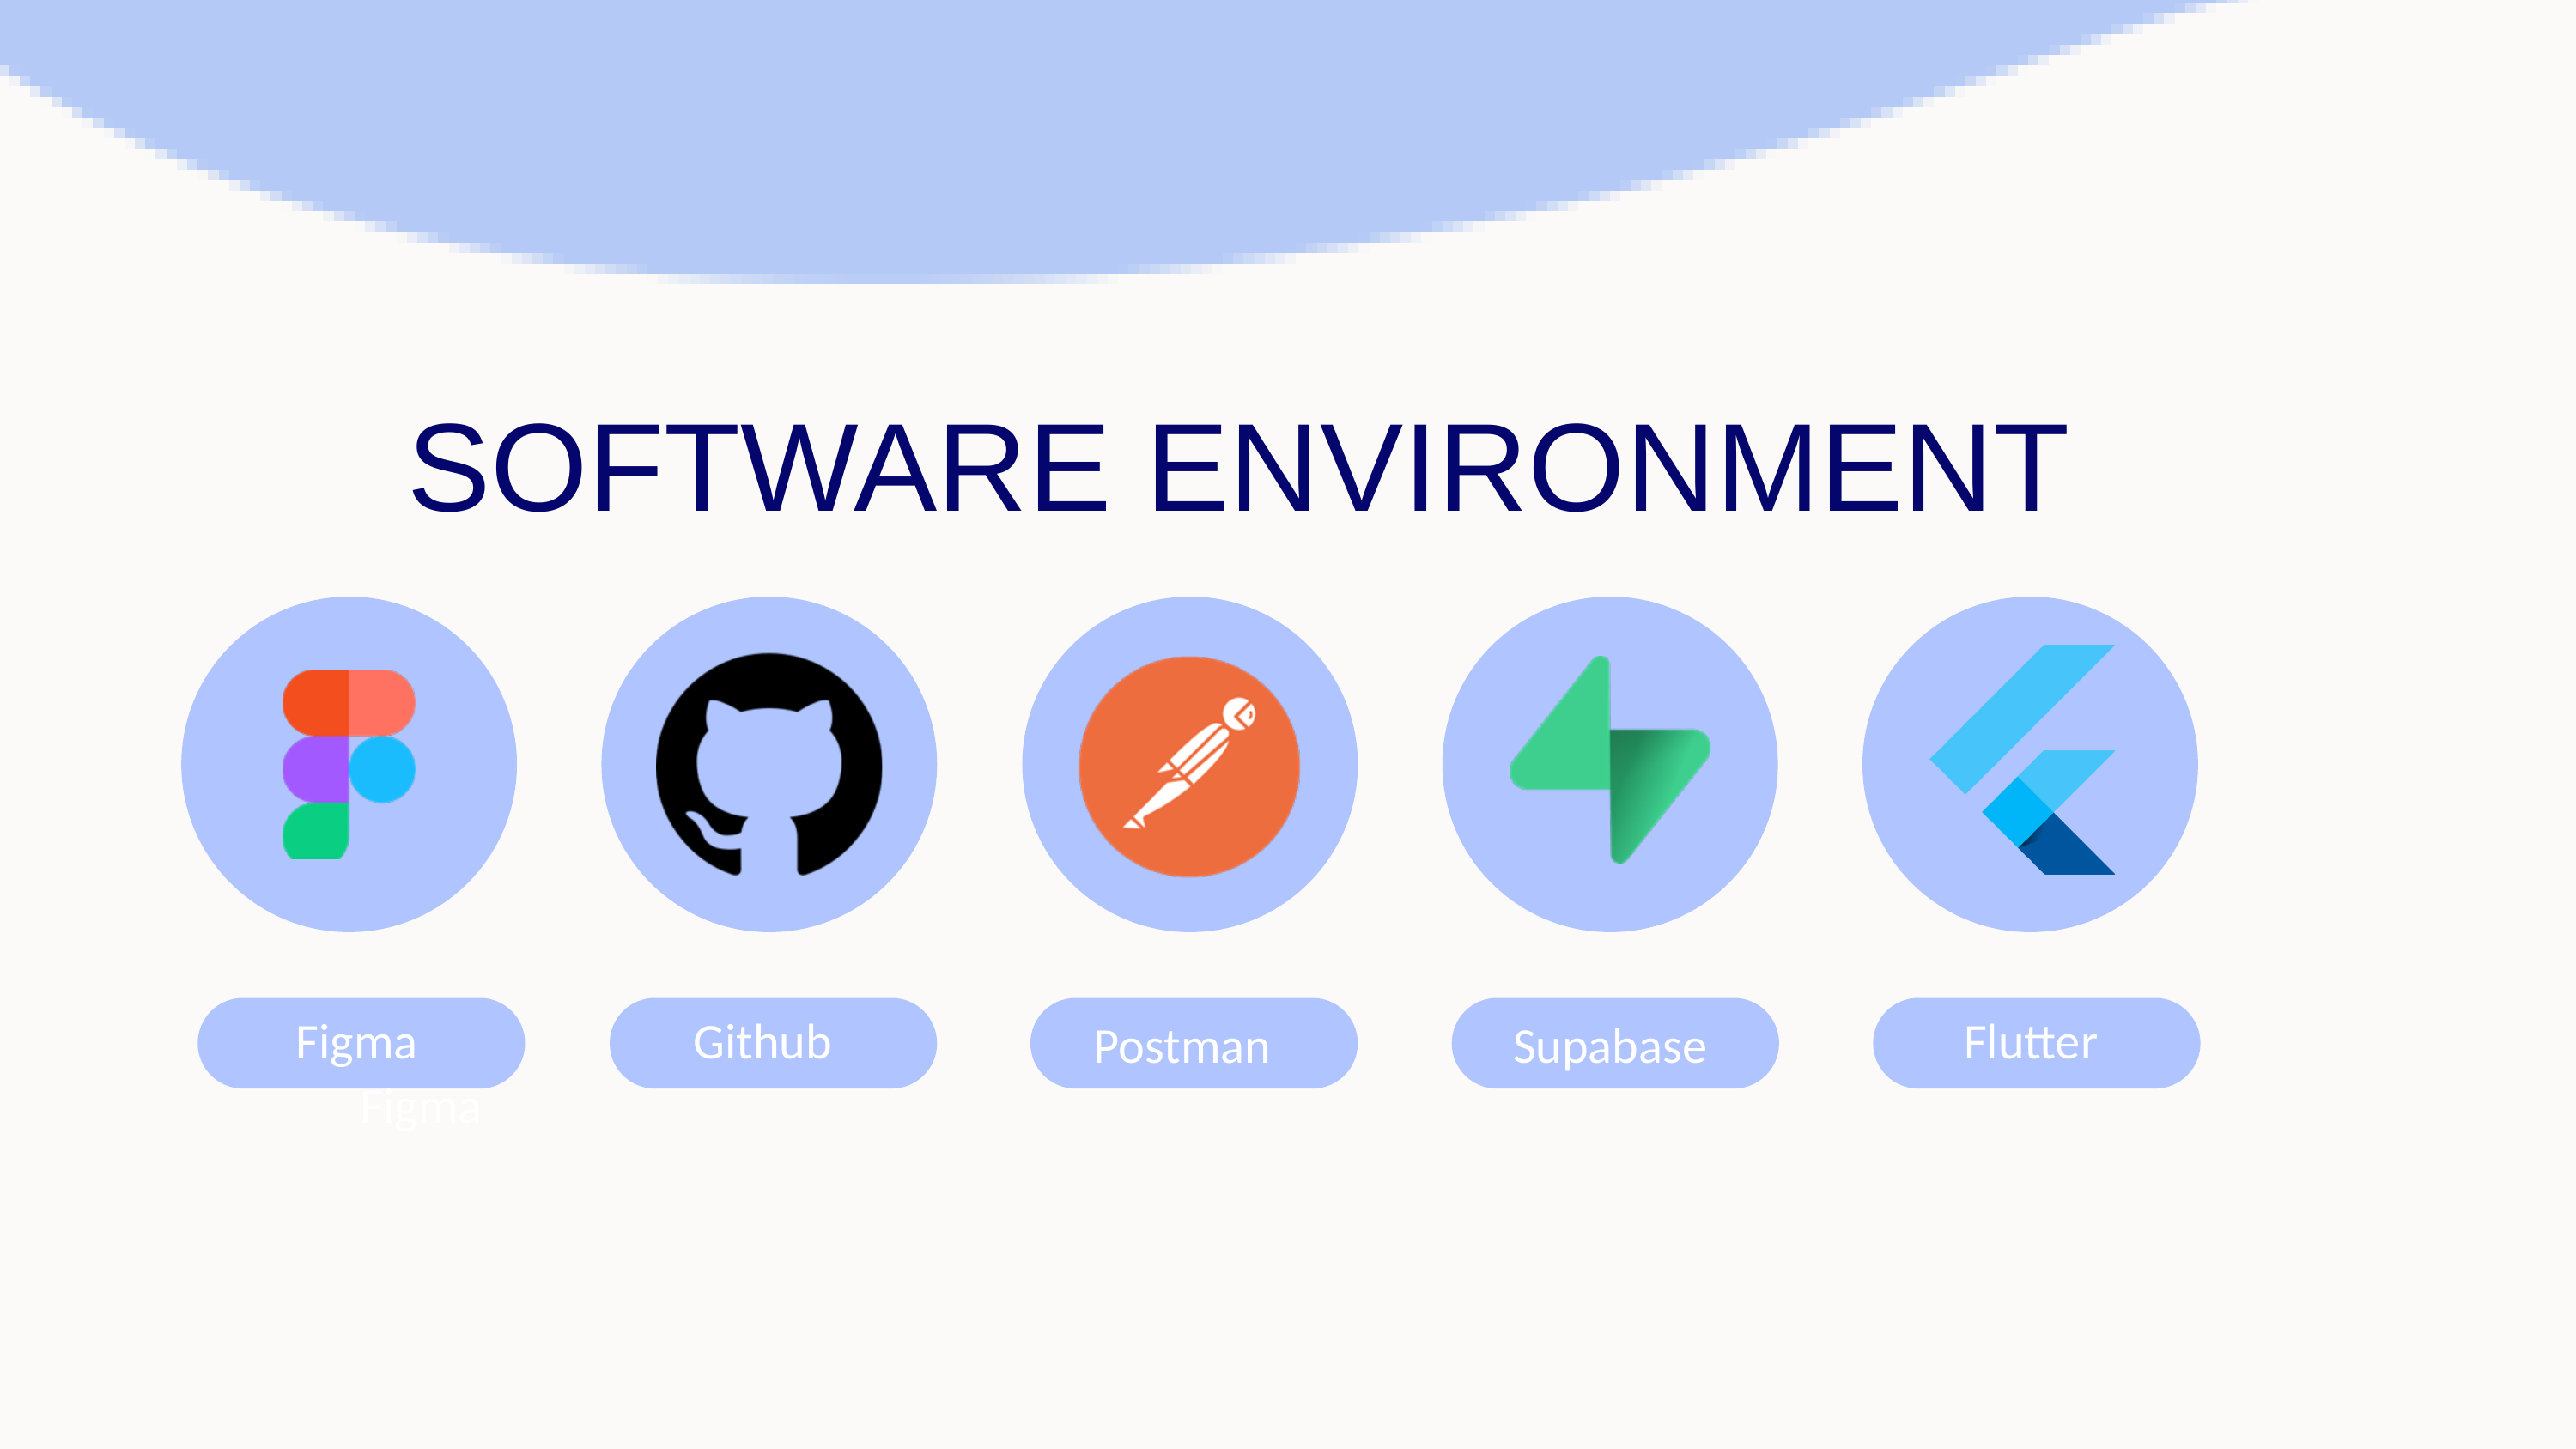

SOFTWARE ENVIRONMENT

Figma

Github

Postman

Supabase

Flutter
Figma
Github
Flutter
Postman
Supabase
Figma